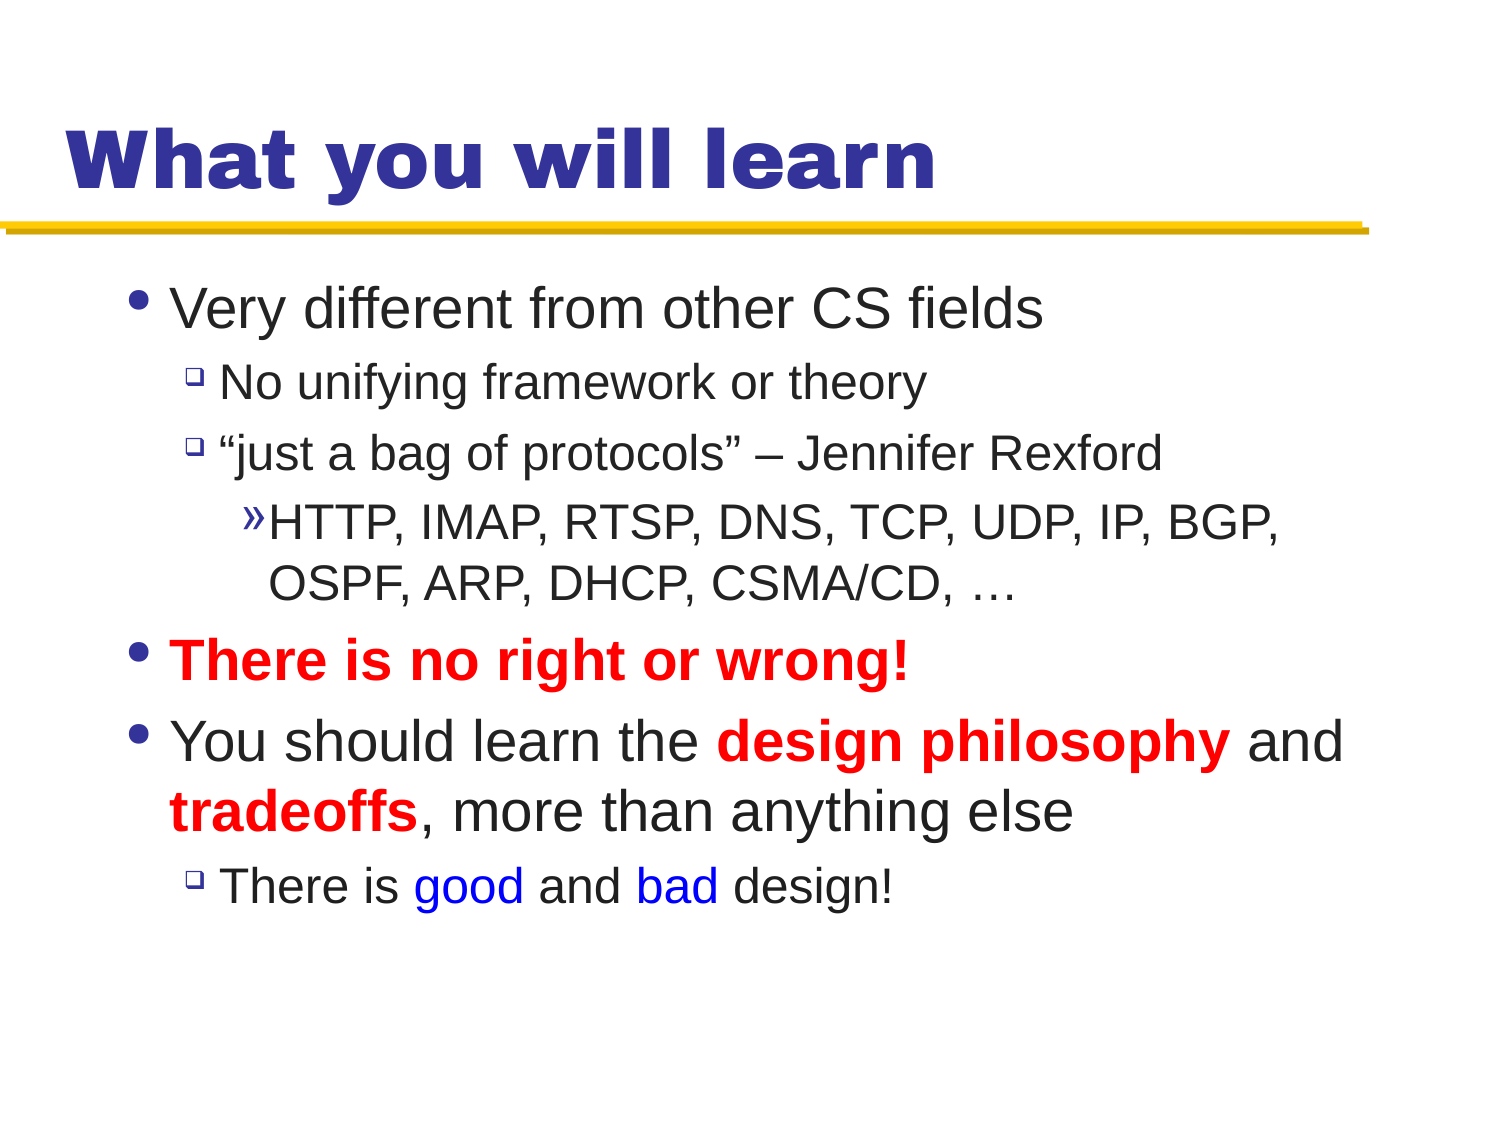

# What you will learn
Very different from other CS fields
No unifying framework or theory
“just a bag of protocols” – Jennifer Rexford
HTTP, IMAP, RTSP, DNS, TCP, UDP, IP, BGP, OSPF, ARP, DHCP, CSMA/CD, …
There is no right or wrong!
You should learn the design philosophy and tradeoffs, more than anything else
There is good and bad design!